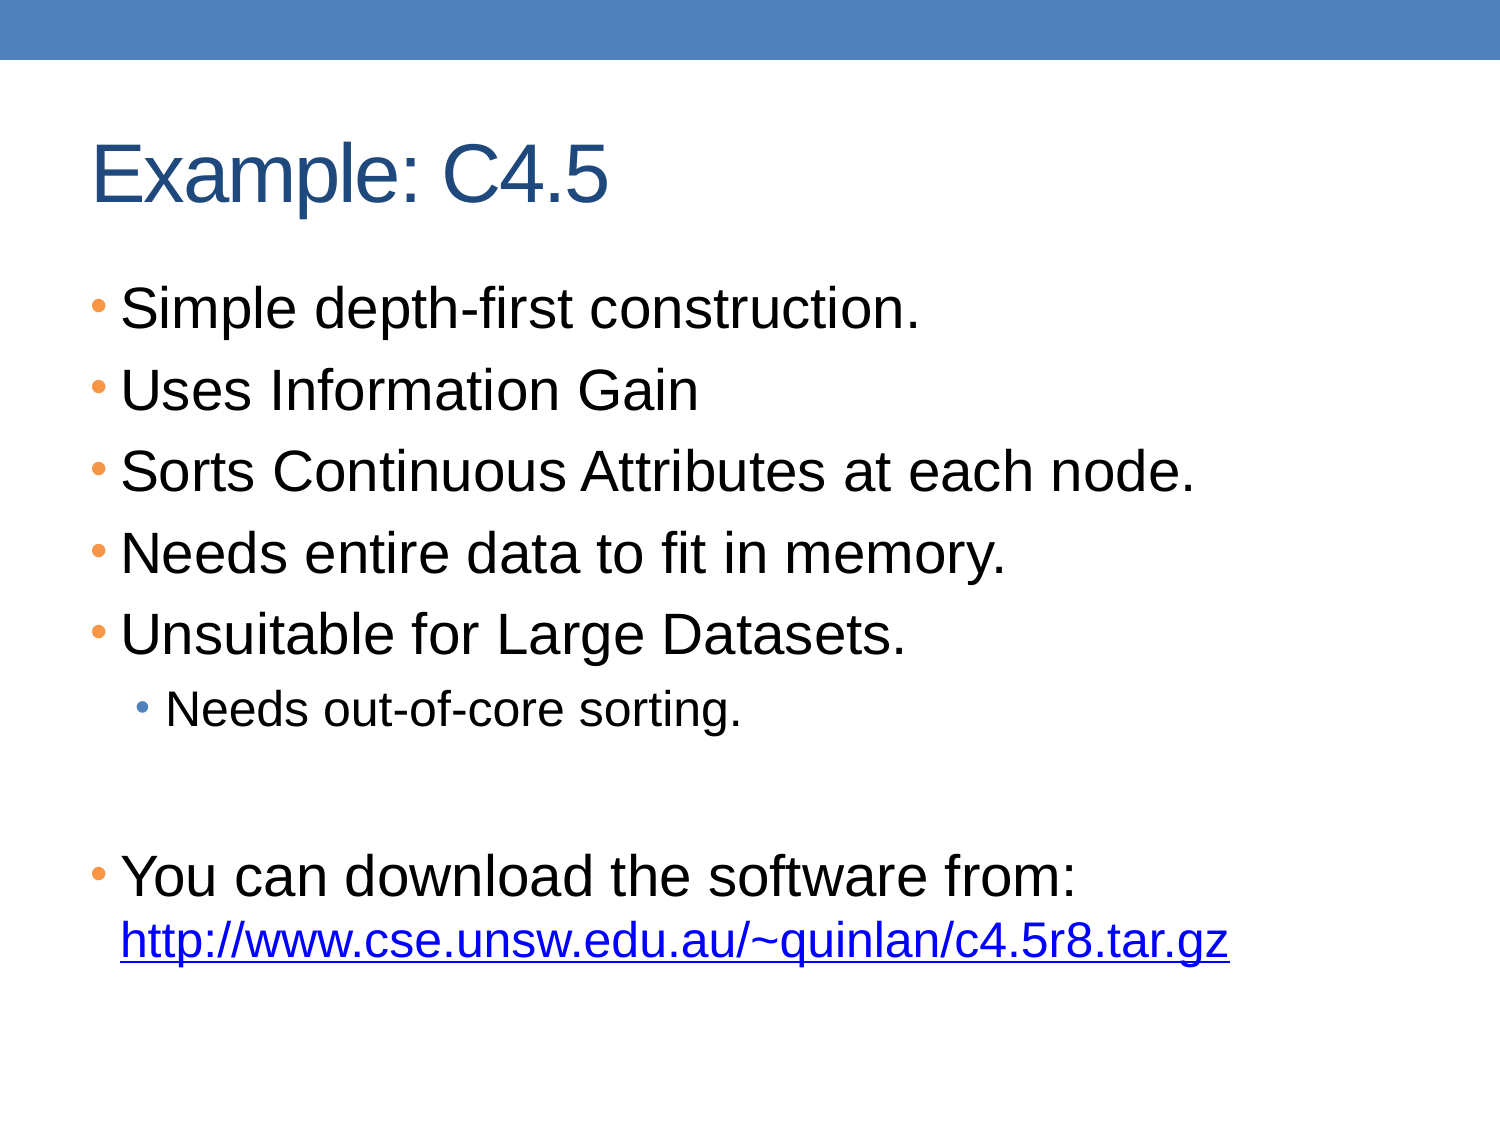

# Example: C4.5
Simple depth-first construction.
Uses Information Gain
Sorts Continuous Attributes at each node.
Needs entire data to fit in memory.
Unsuitable for Large Datasets.
Needs out-of-core sorting.

You can download the software from:
http://www.cse.unsw.edu.au/~quinlan/c4.5r8.tar.gz